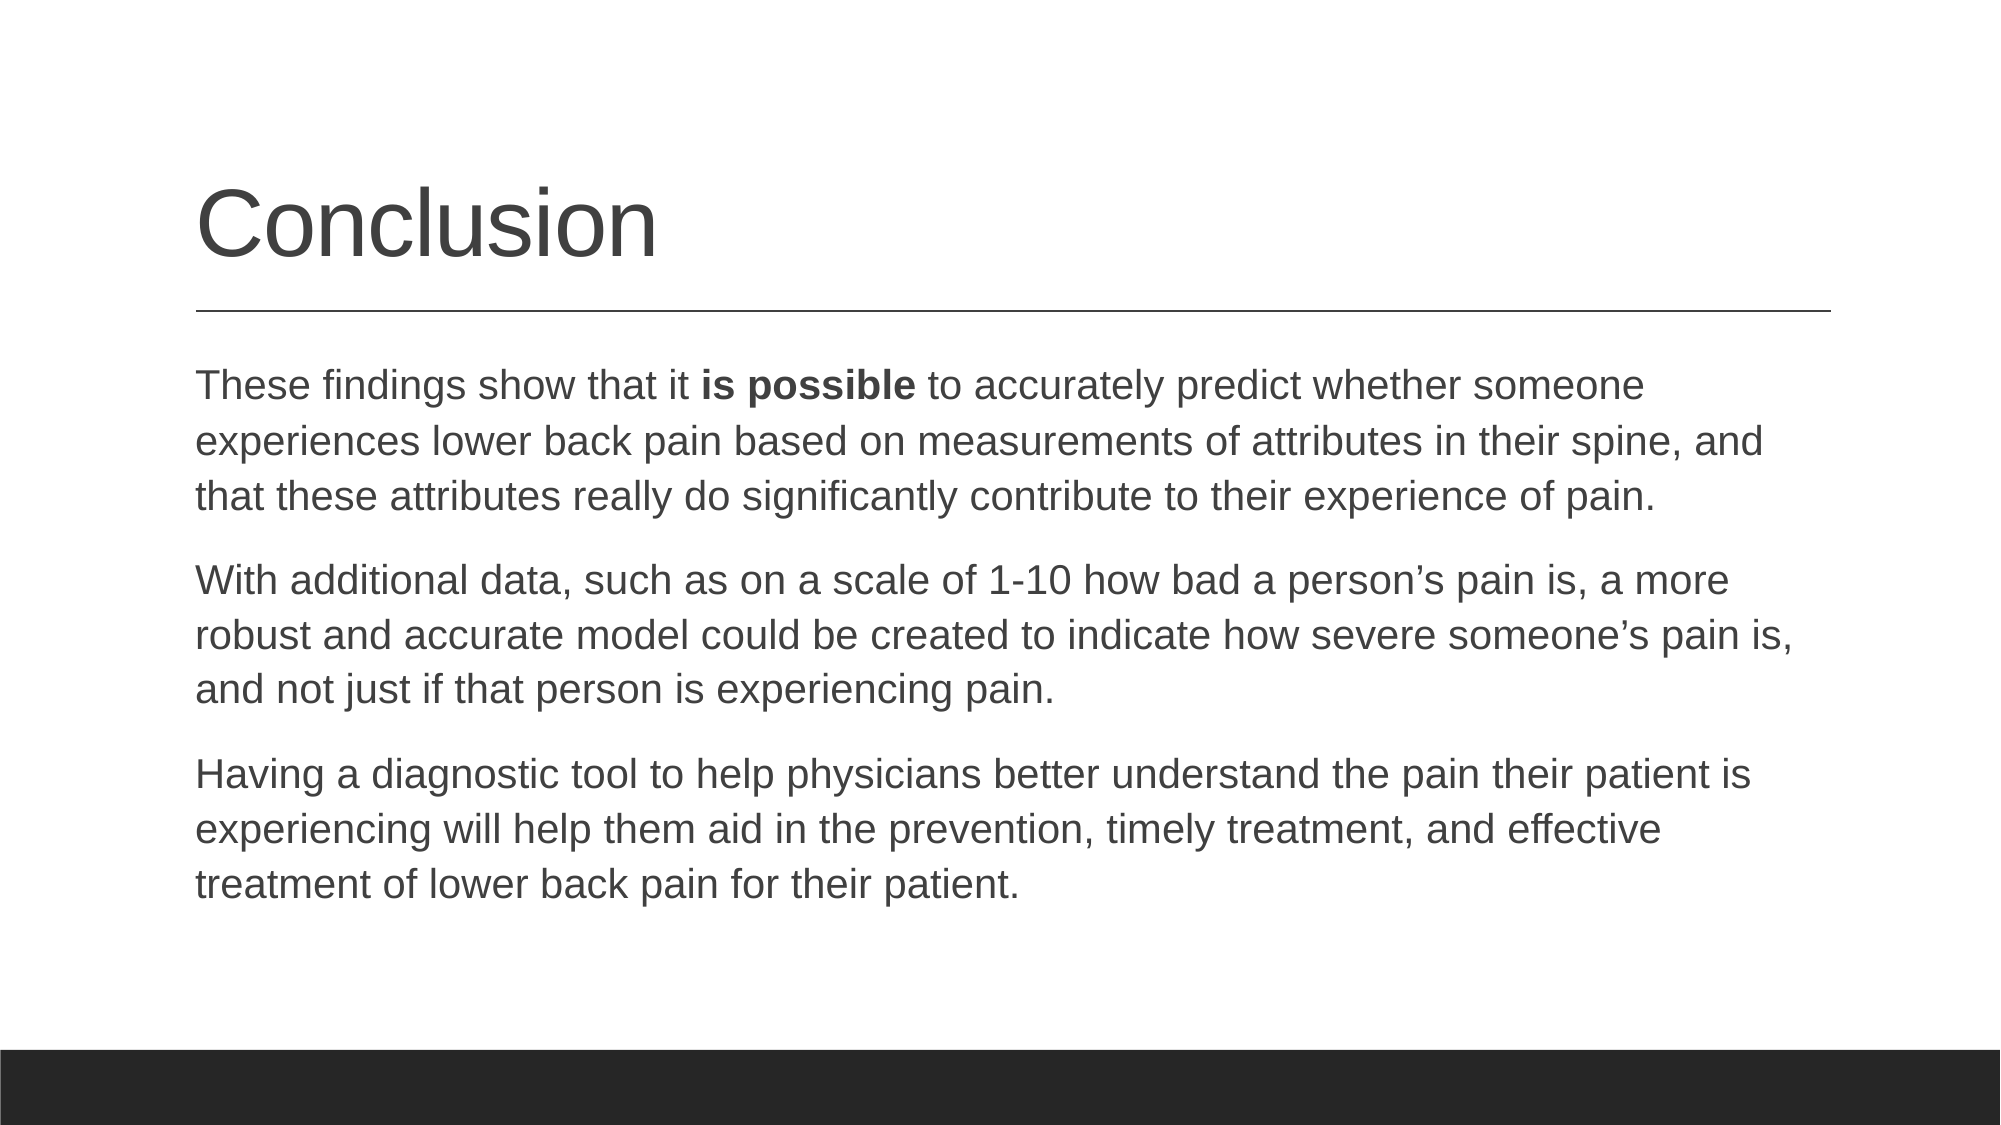

# Conclusion
These findings show that it is possible to accurately predict whether someone experiences lower back pain based on measurements of attributes in their spine, and that these attributes really do significantly contribute to their experience of pain.
With additional data, such as on a scale of 1-10 how bad a person’s pain is, a more robust and accurate model could be created to indicate how severe someone’s pain is, and not just if that person is experiencing pain.
Having a diagnostic tool to help physicians better understand the pain their patient is experiencing will help them aid in the prevention, timely treatment, and effective treatment of lower back pain for their patient.